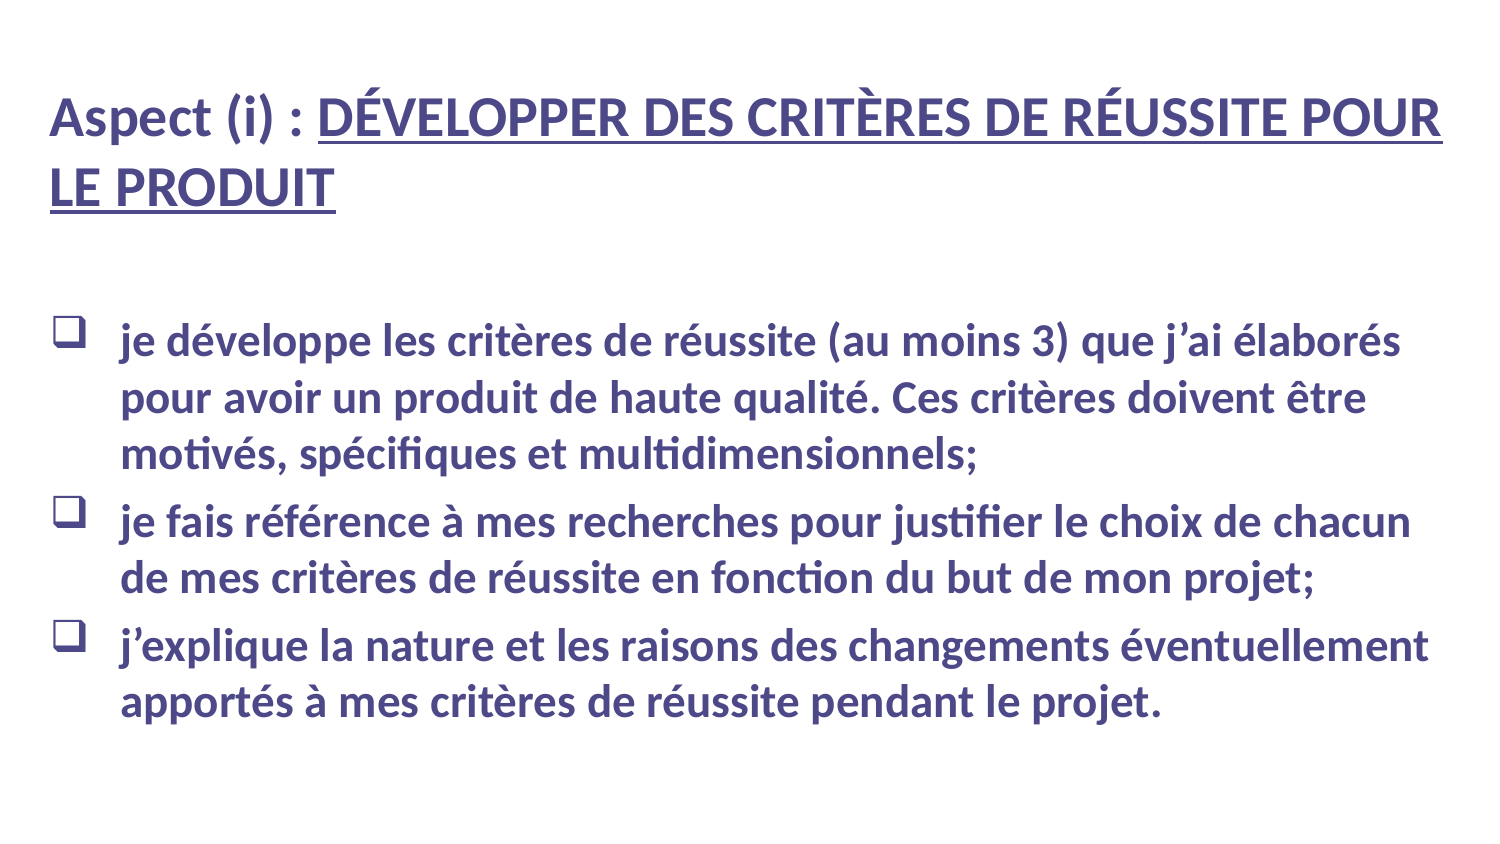

Aspect (i) : Développer des Critères de réussite pour le produit

je développe les critères de réussite (au moins 3) que j’ai élaborés pour avoir un produit de haute qualité. Ces critères doivent être motivés, spécifiques et multidimensionnels;
je fais référence à mes recherches pour justifier le choix de chacun de mes critères de réussite en fonction du but de mon projet;
j’explique la nature et les raisons des changements éventuellement apportés à mes critères de réussite pendant le projet.